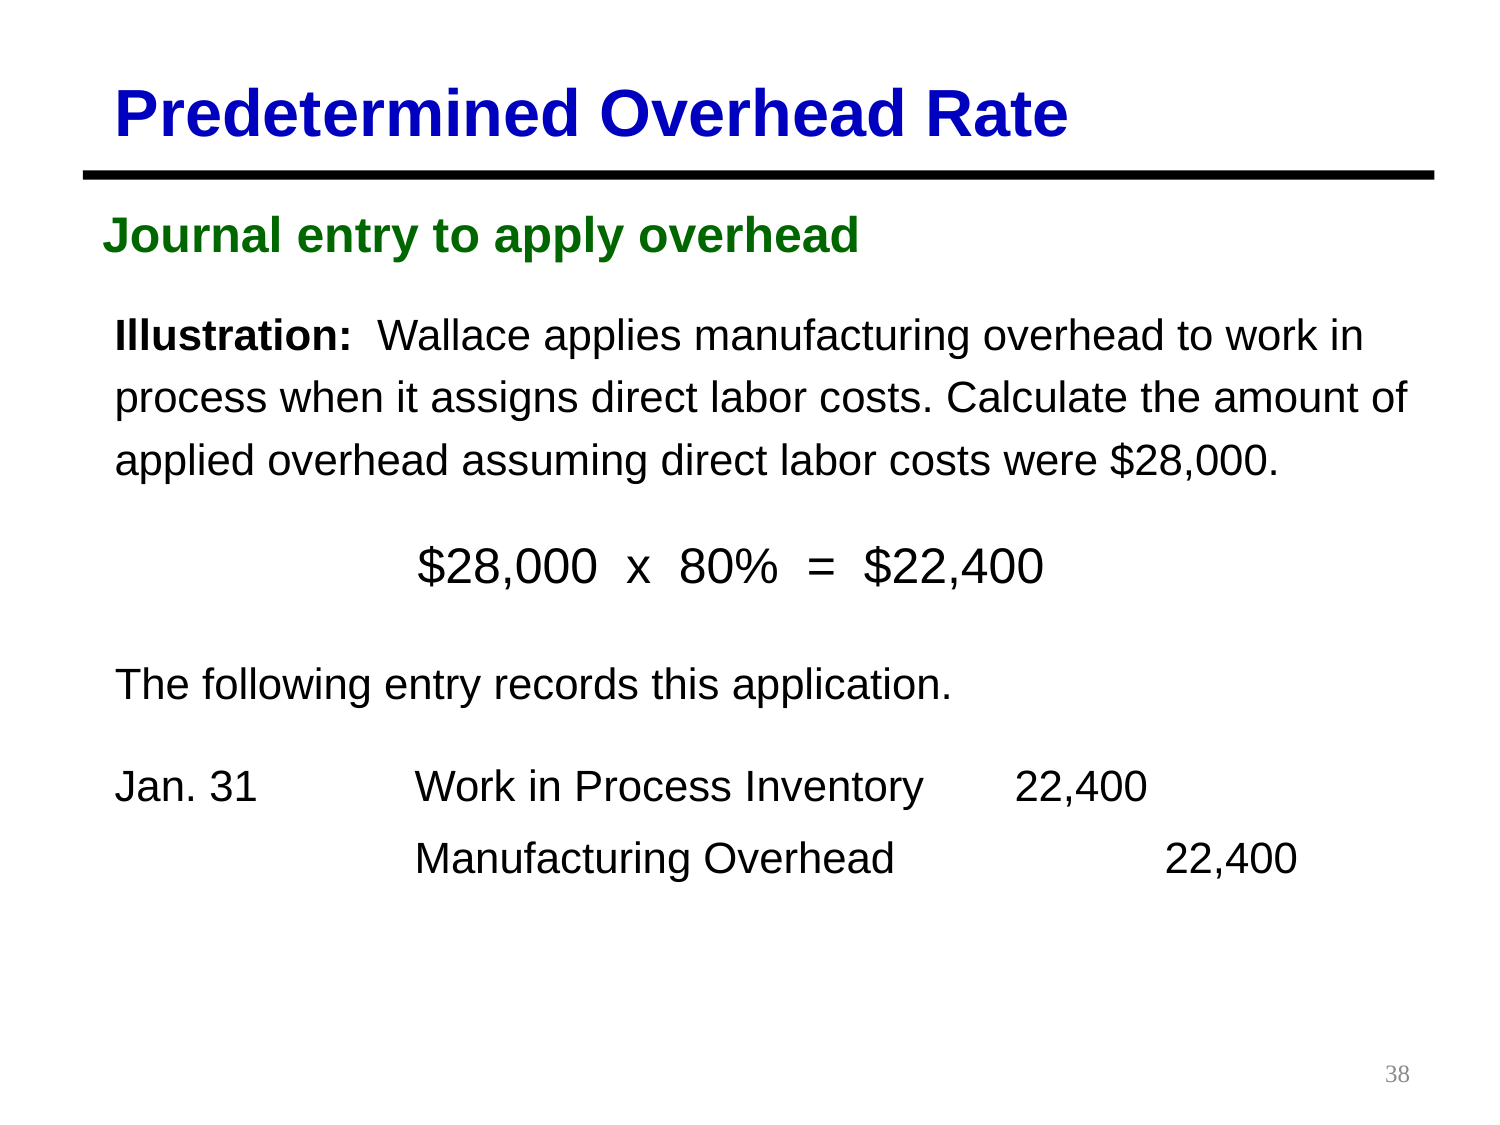

Predetermined Overhead Rate

Journal entry to apply overhead
Illustration:  Wallace applies manufacturing overhead to work in process when it assigns direct labor costs. Calculate the amount of applied overhead assuming direct labor costs were $28,000.
$28,000  x  80%  =  $22,400
The following entry records this application.
Jan. 31 	Work in Process Inventory 	22,400
		Manufacturing Overhead 		22,400

38